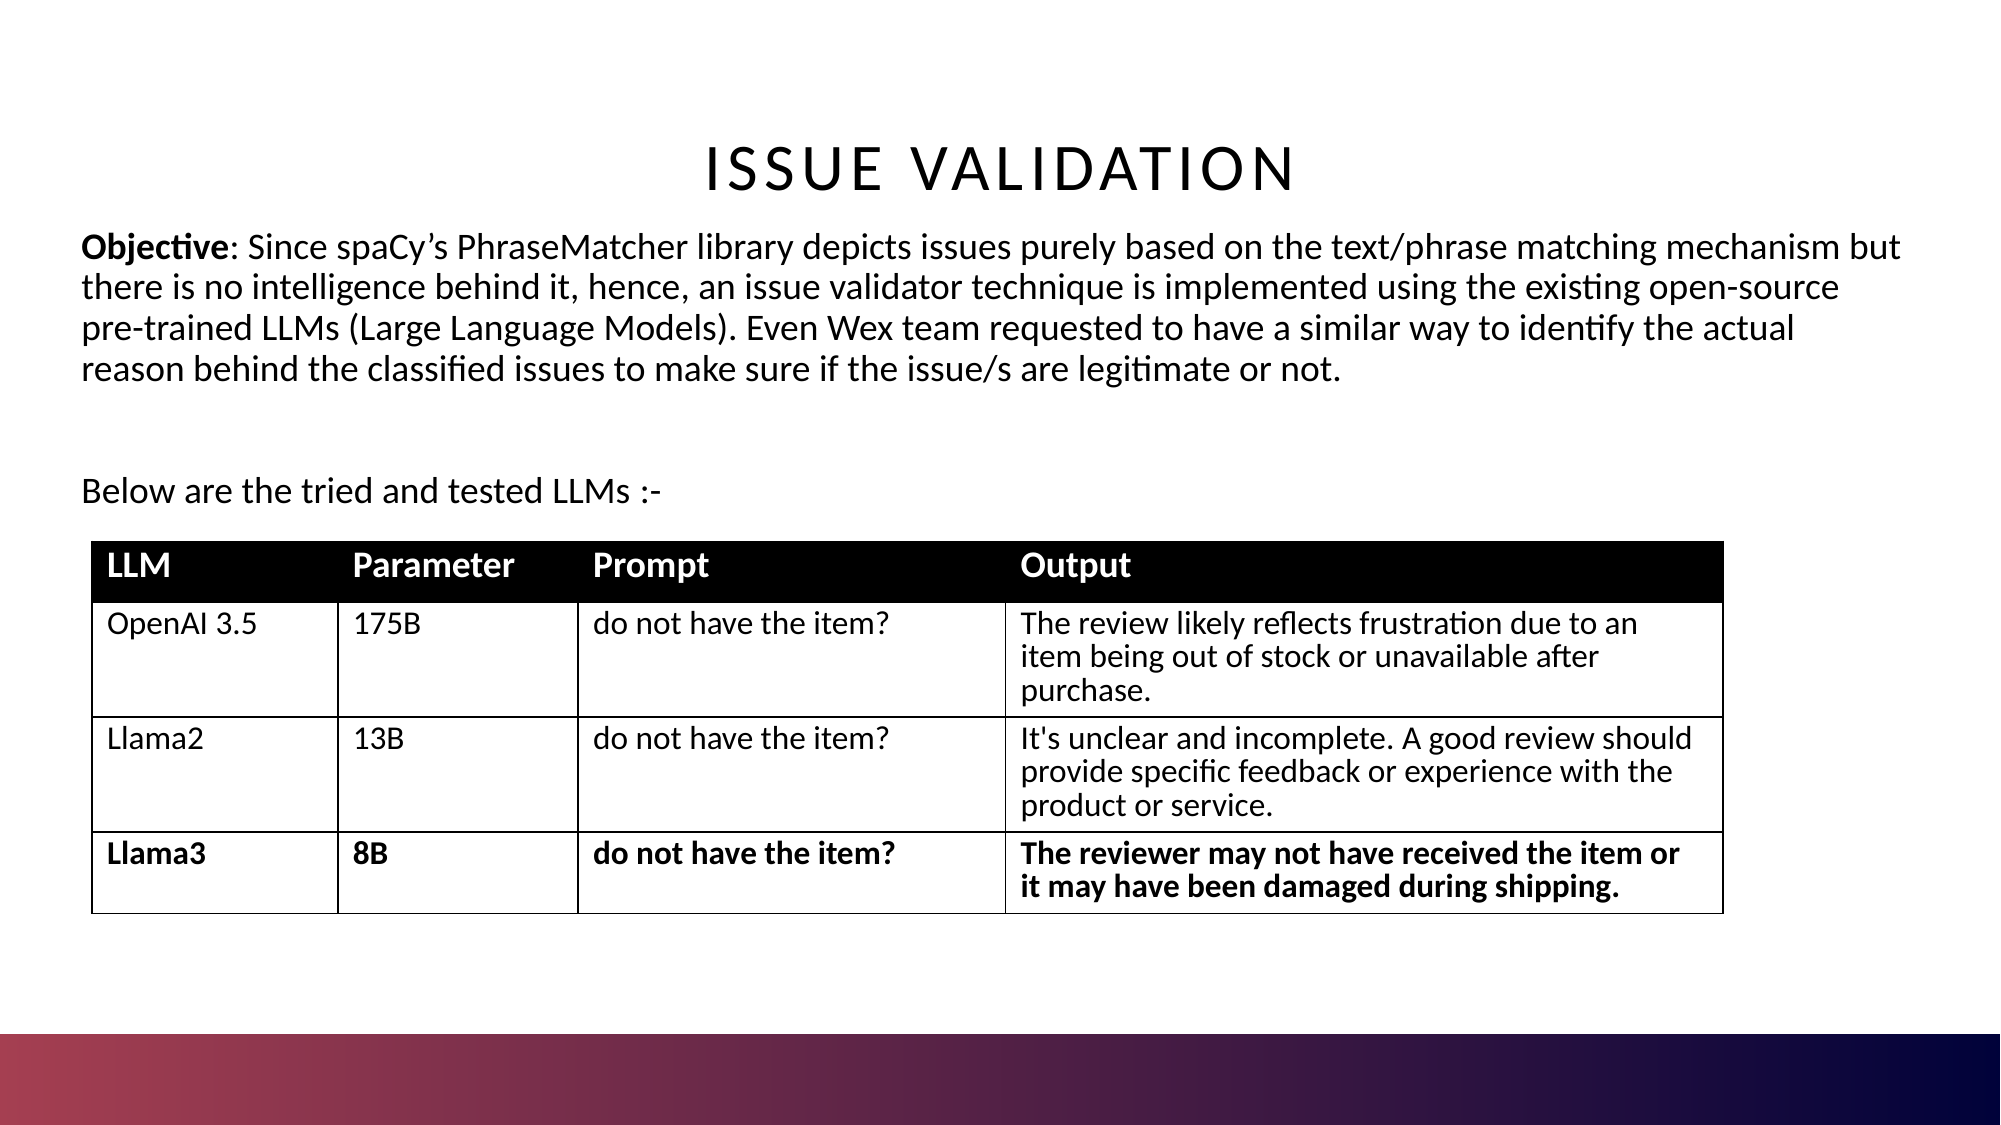

# Issue validation
Objective: Since spaCy’s PhraseMatcher library depicts issues purely based on the text/phrase matching mechanism but there is no intelligence behind it, hence, an issue validator technique is implemented using the existing open-source pre-trained LLMs (Large Language Models). Even Wex team requested to have a similar way to identify the actual reason behind the classified issues to make sure if the issue/s are legitimate or not.

Below are the tried and tested LLMs :-

| LLM | Parameter | Prompt | Output |
| --- | --- | --- | --- |
| OpenAI 3.5 | 175B | do not have the item? | The review likely reflects frustration due to an item being out of stock or unavailable after purchase. |
| Llama2 | 13B | do not have the item? | It's unclear and incomplete. A good review should provide specific feedback or experience with the product or service. |
| Llama3 | 8B | do not have the item? | The reviewer may not have received the item or it may have been damaged during shipping. |